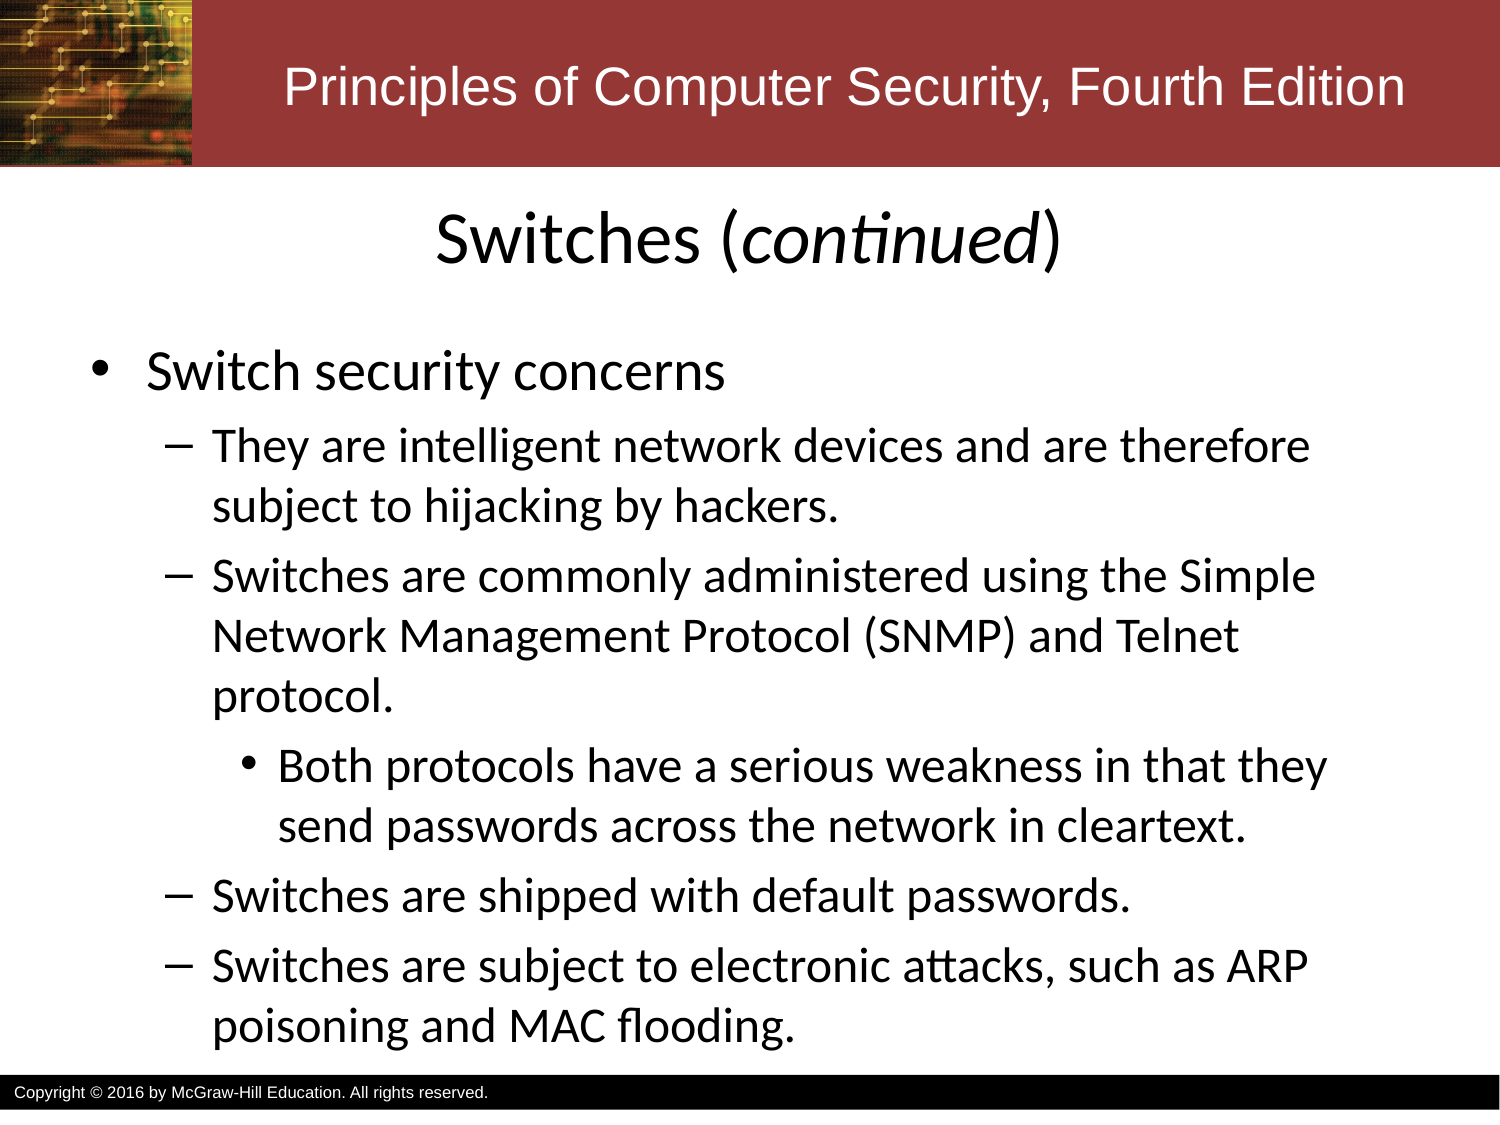

# Switches (continued)
Switch security concerns
They are intelligent network devices and are therefore subject to hijacking by hackers.
Switches are commonly administered using the Simple Network Management Protocol (SNMP) and Telnet protocol.
Both protocols have a serious weakness in that they send passwords across the network in cleartext.
Switches are shipped with default passwords.
Switches are subject to electronic attacks, such as ARP poisoning and MAC flooding.